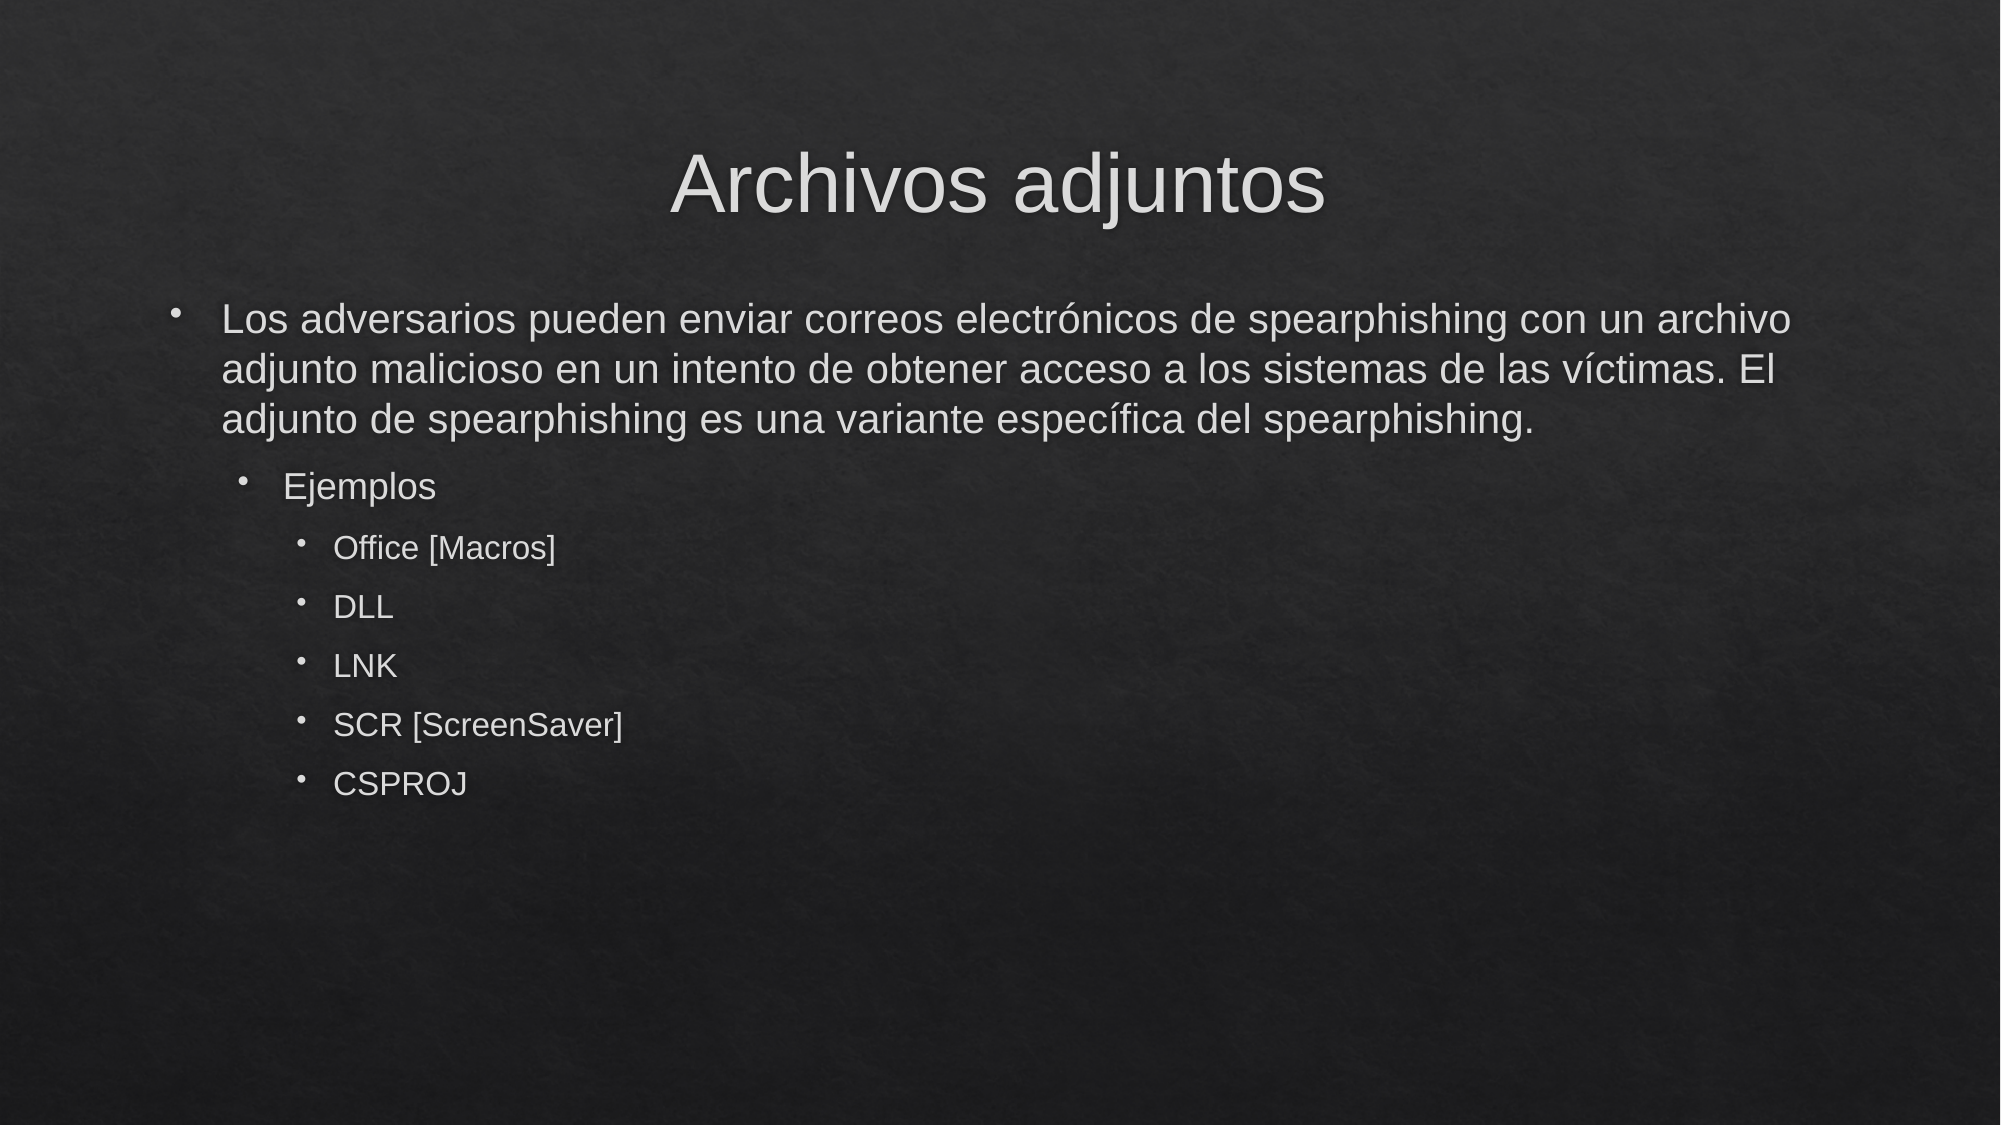

# Archivos adjuntos
Los adversarios pueden enviar correos electrónicos de spearphishing con un archivo adjunto malicioso en un intento de obtener acceso a los sistemas de las víctimas. El adjunto de spearphishing es una variante específica del spearphishing.
Ejemplos
Office [Macros]
DLL
LNK
SCR [ScreenSaver]
CSPROJ